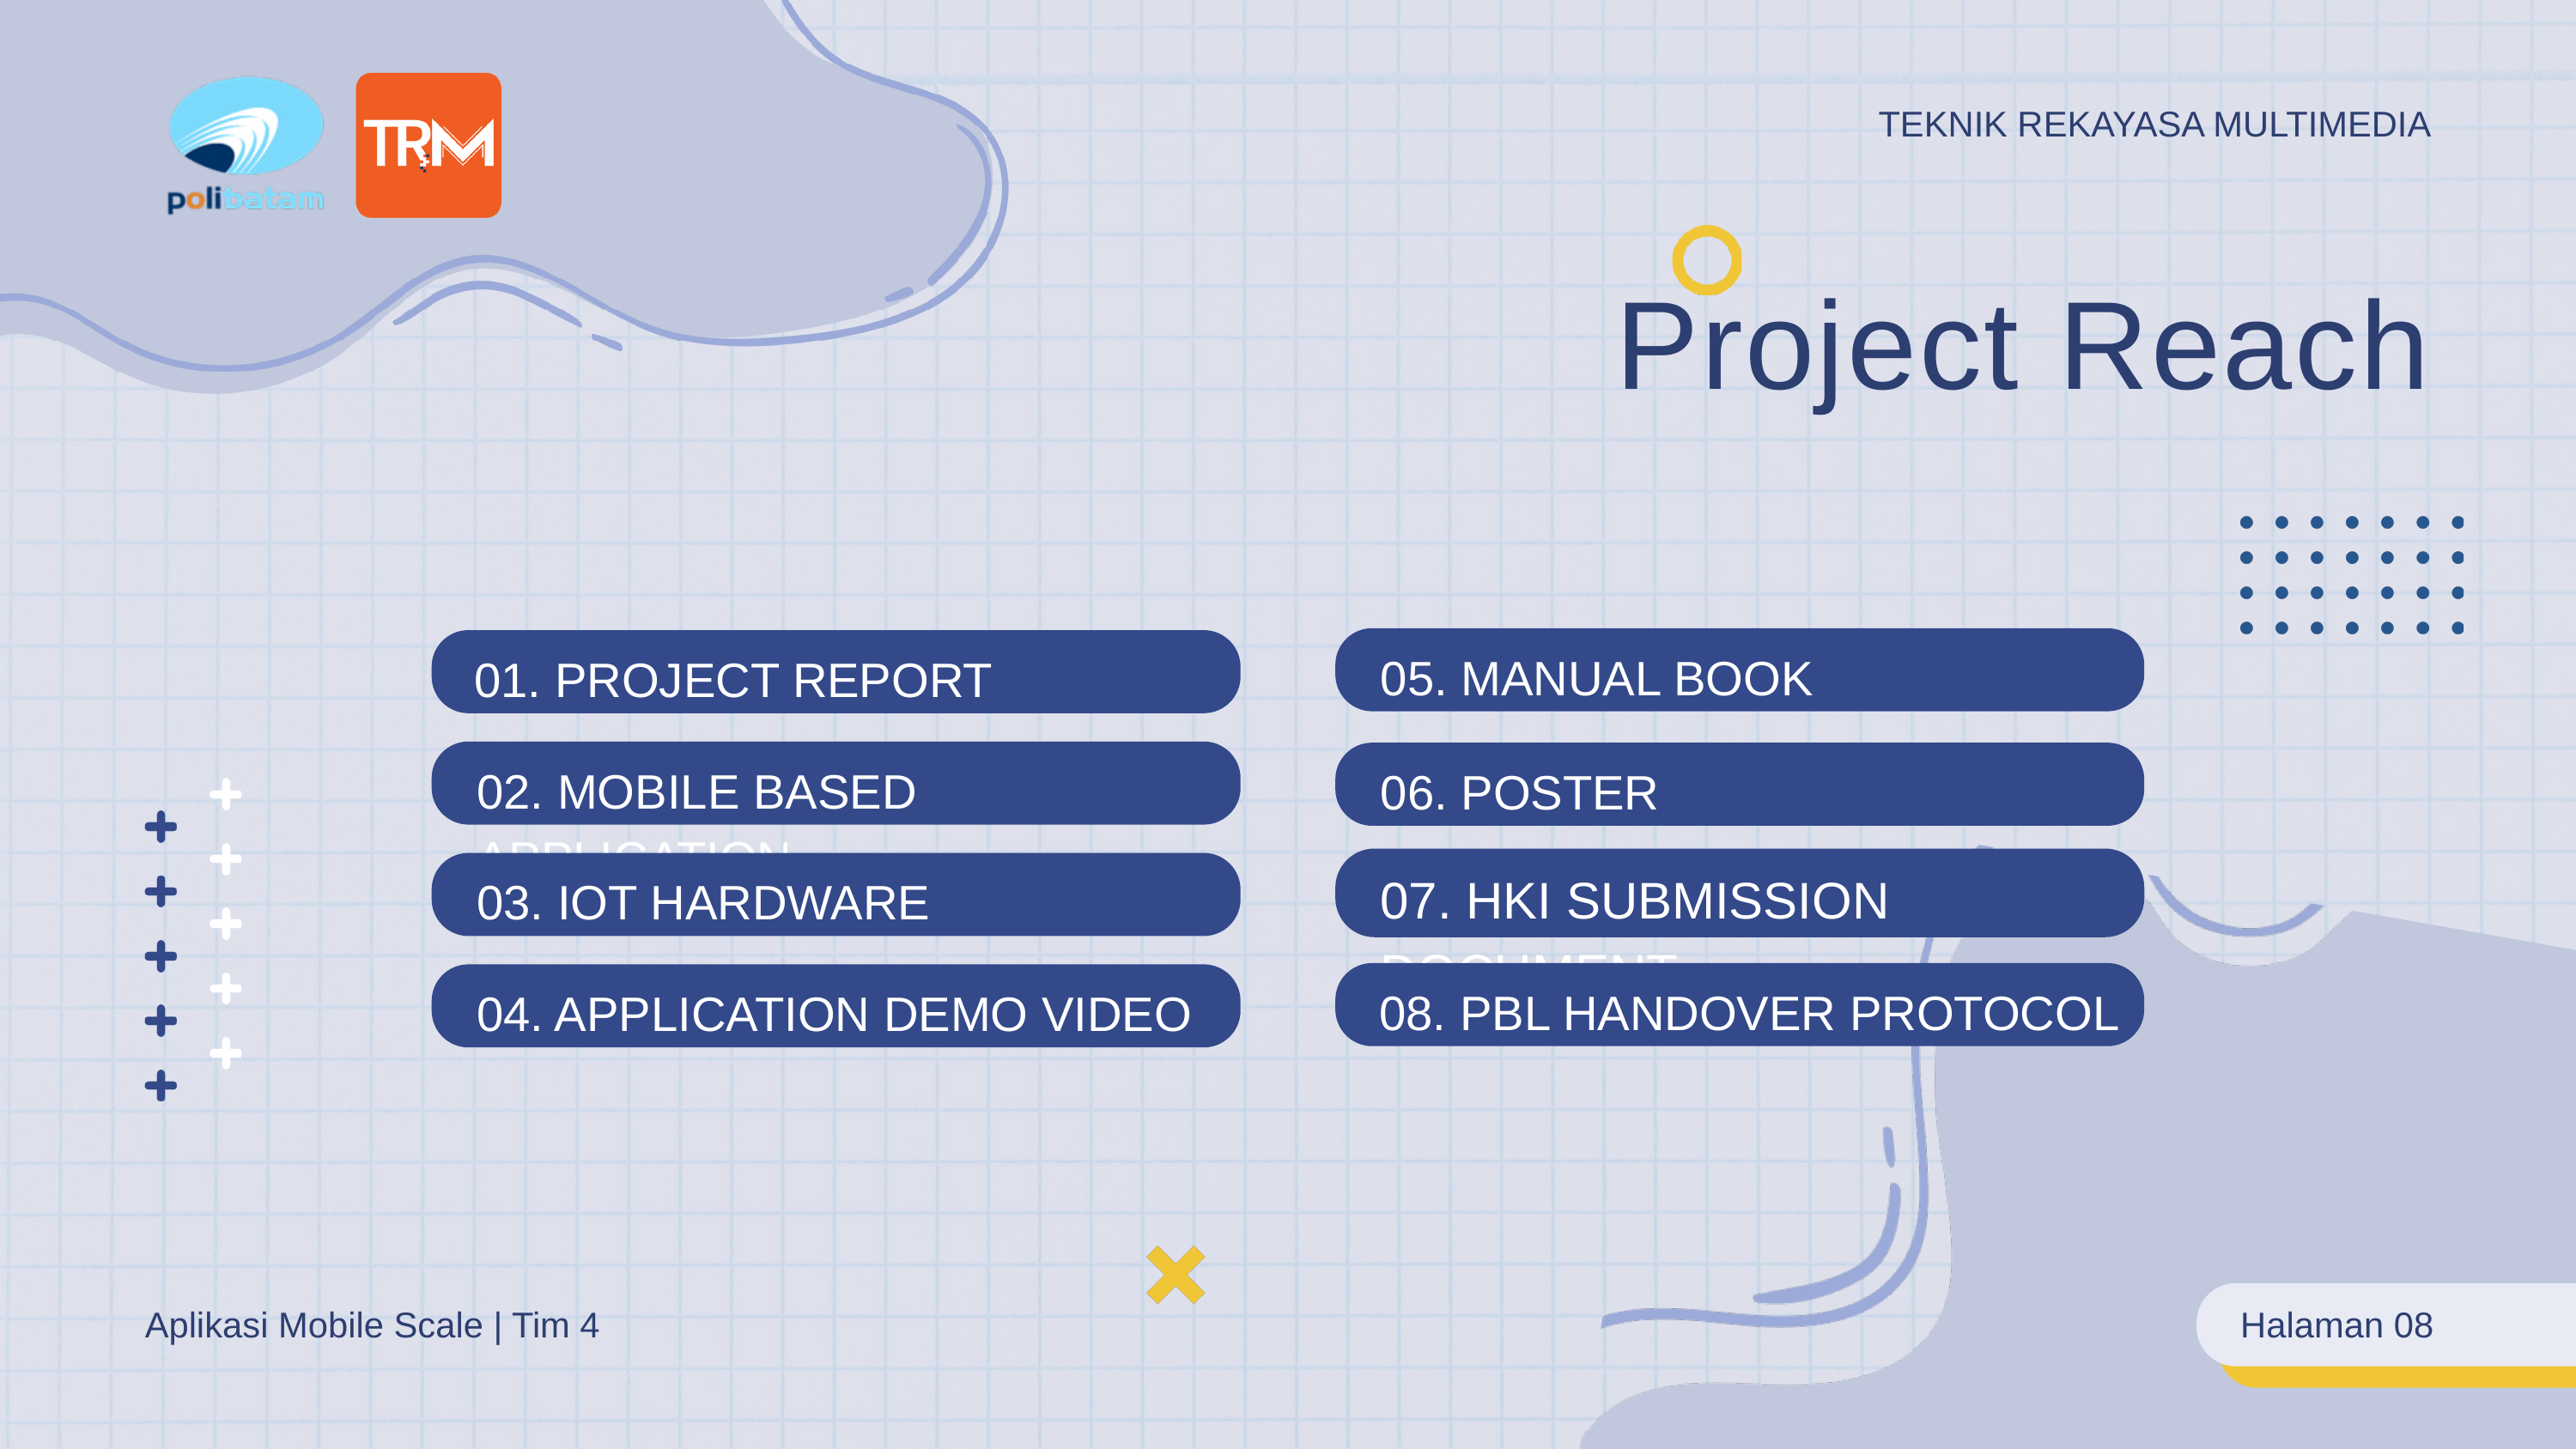

TEKNIK REKAYASA MULTIMEDIA

Project Reach

05. MANUAL BOOK
01. PROJECT REPORT

02. MOBILE BASED APPLICATION
06. POSTER

07. HKI SUBMISSION DOCUMENT
03. IOT HARDWARE

08. PBL HANDOVER PROTOCOL
04. APPLICATION DEMO VIDEO

Aplikasi Mobile Scale | Tim 4
Halaman 08